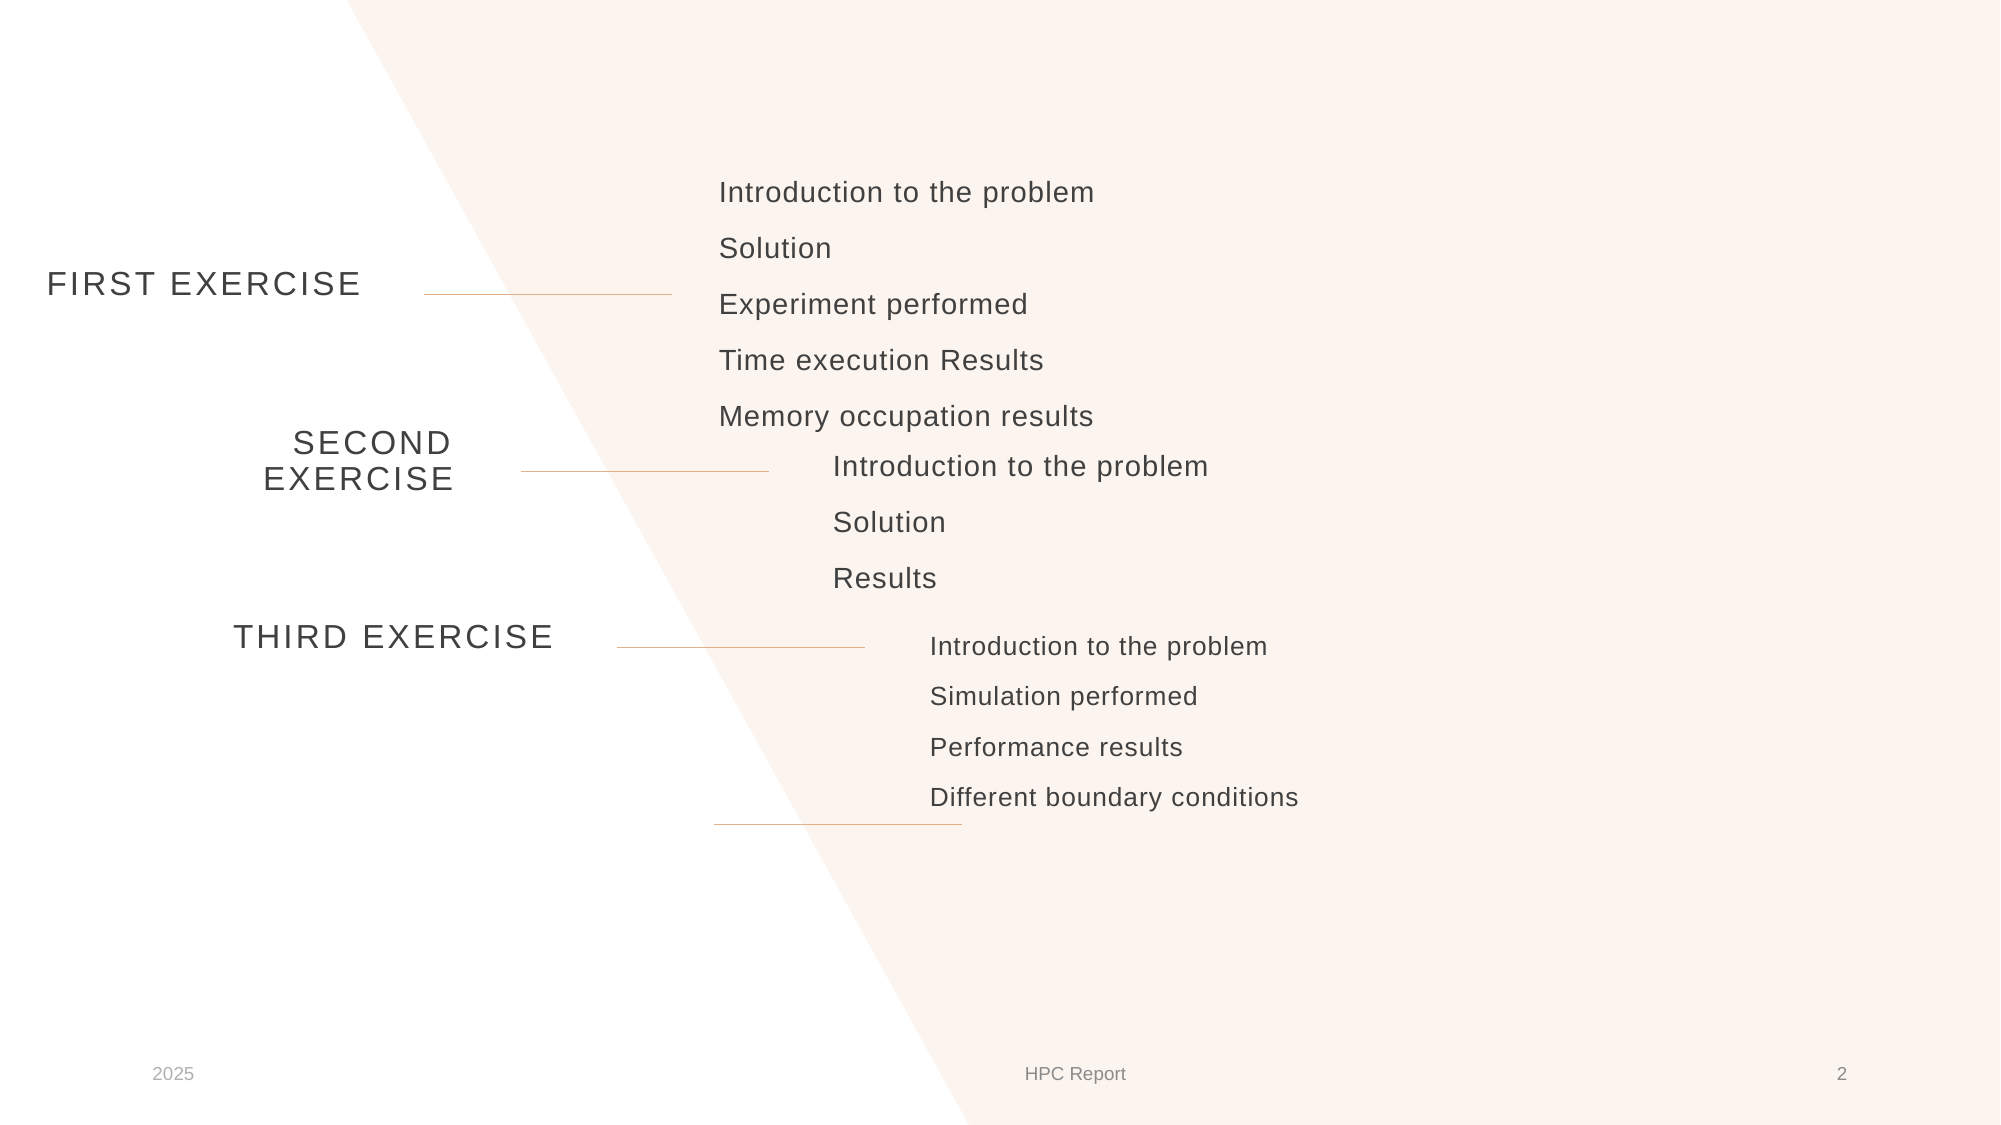

Introduction to the problem
Solution
Experiment performed
Time execution Results
Memory occupation results
First exercise
Second exercise
Introduction to the problem
Solution
Results

Third exercise
Introduction to the problem
Simulation performed
Performance results
Different boundary conditions

2025
HPC Report
2